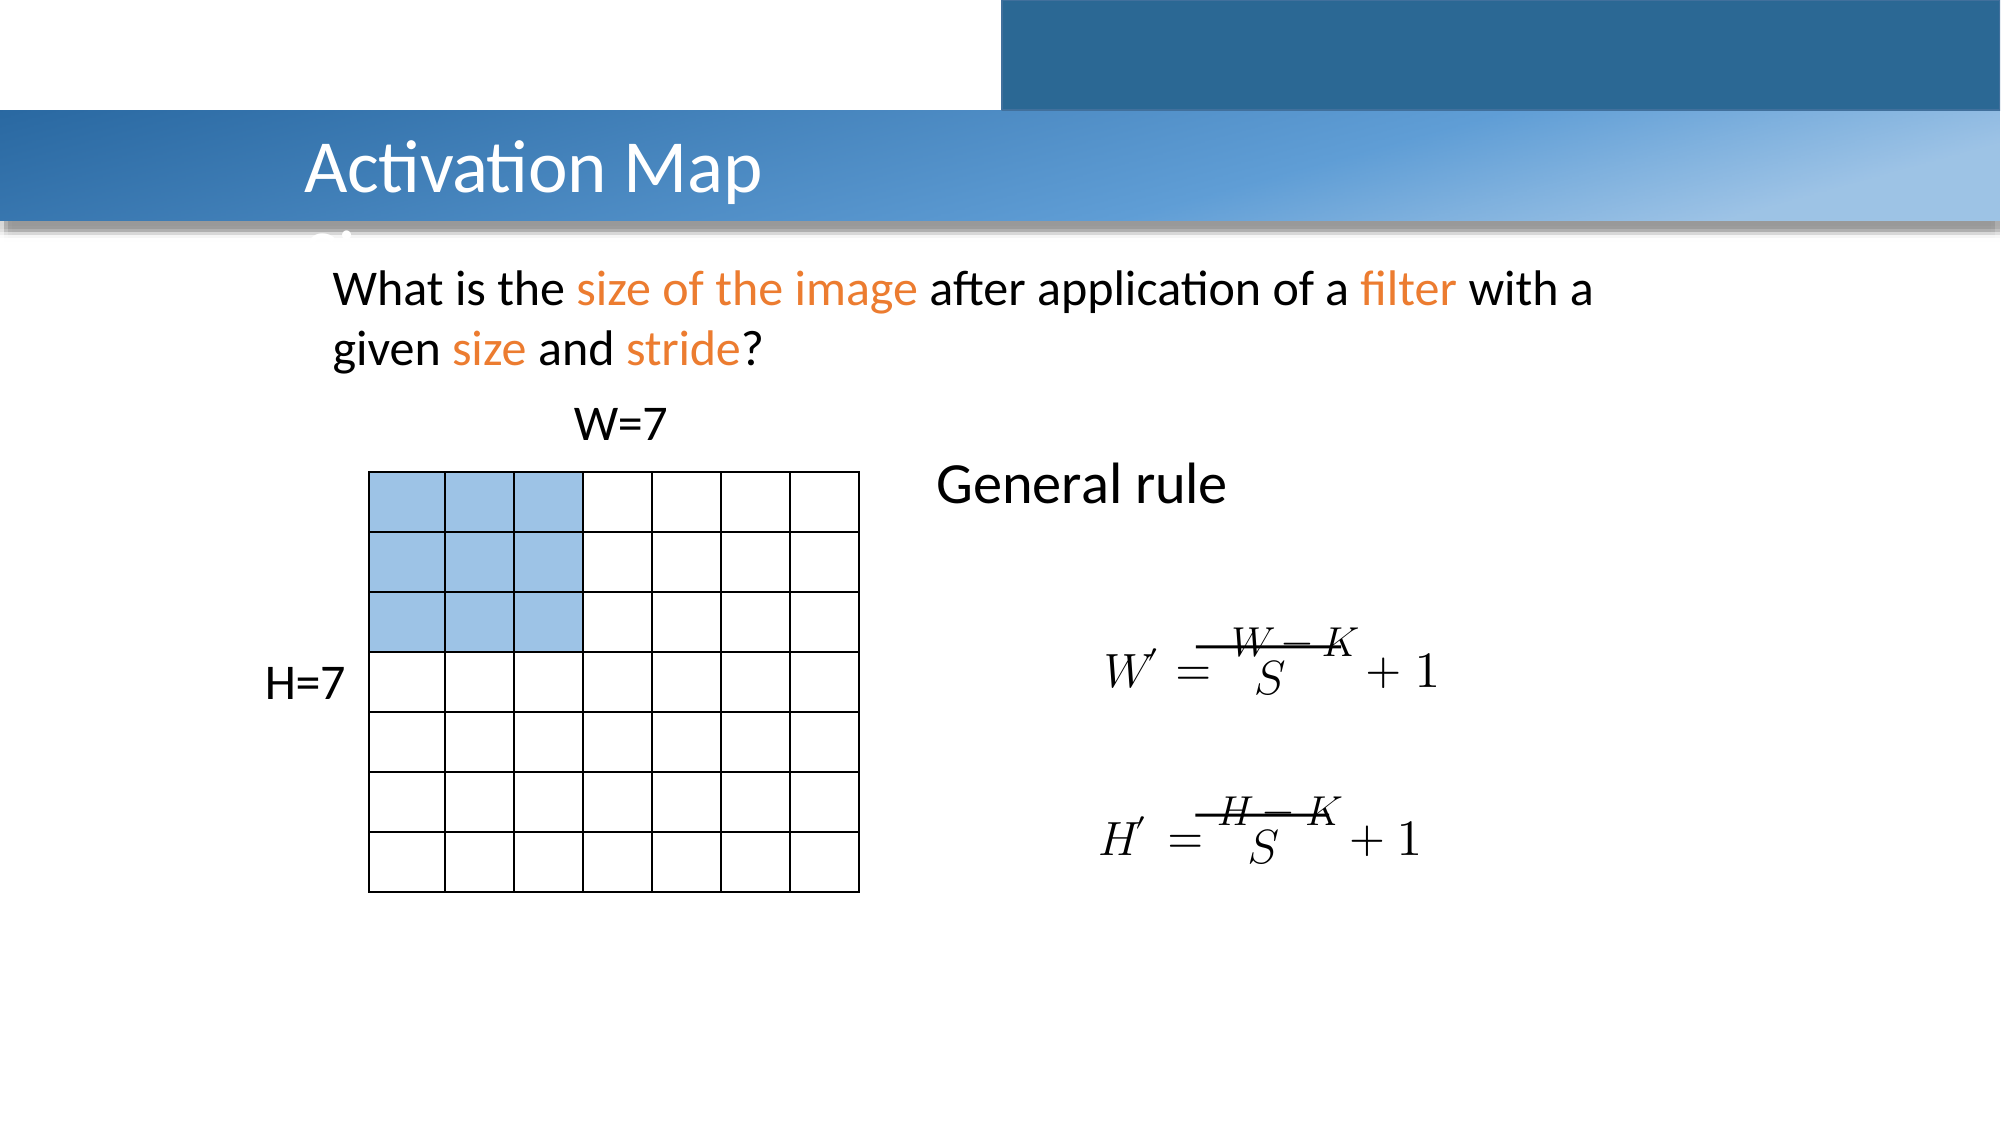

Activation Map Size
What is the size of the image after application of a filter with a
given size and stride?
W=7
General rule
|  |  |  |  |  |  |  |
| --- | --- | --- | --- | --- | --- | --- |
|  |  |  |  |  |  |  |
|  |  |  |  |  |  |  |
|  |  |  |  |  |  |  |
|  |  |  |  |  |  |  |
|  |  |  |  |  |  |  |
|  |  |  |  |  |  |  |
𝑊′ = 𝑊 − 𝐾 + 1
𝑆

H=7
𝐻′ = 𝐻 − 𝐾 + 1
𝑆